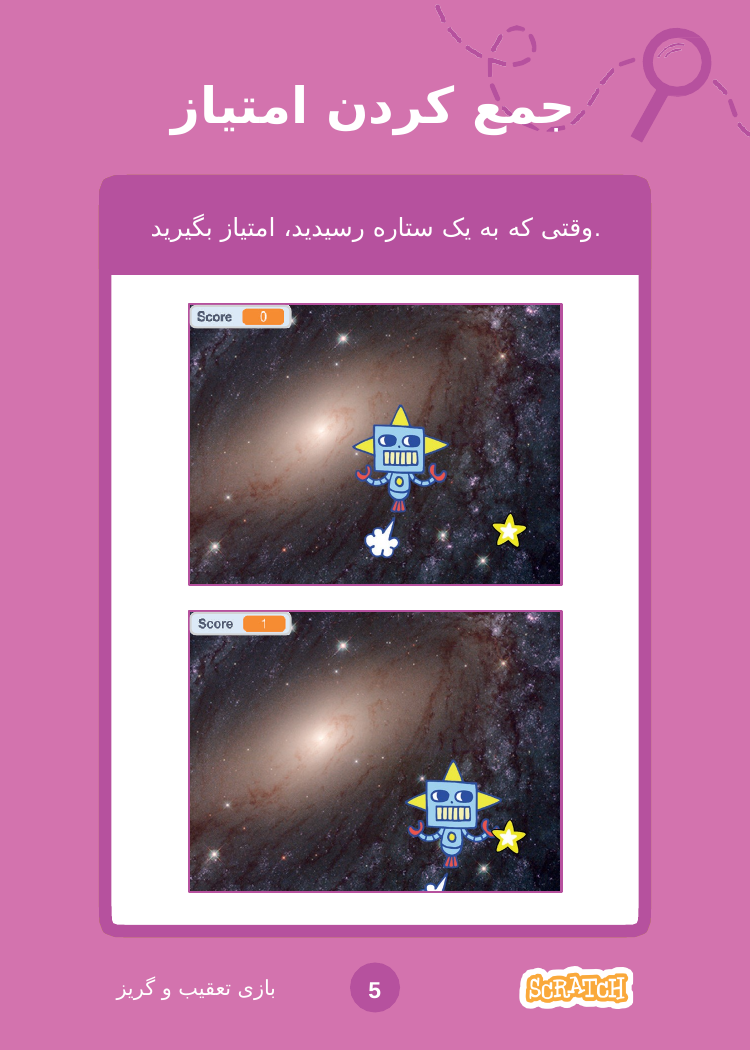

# جمع کردن امتیاز

وقتی که به یک ستاره رسیدید، امتیاز بگیرید.

بازی تعقیب و گریز
5